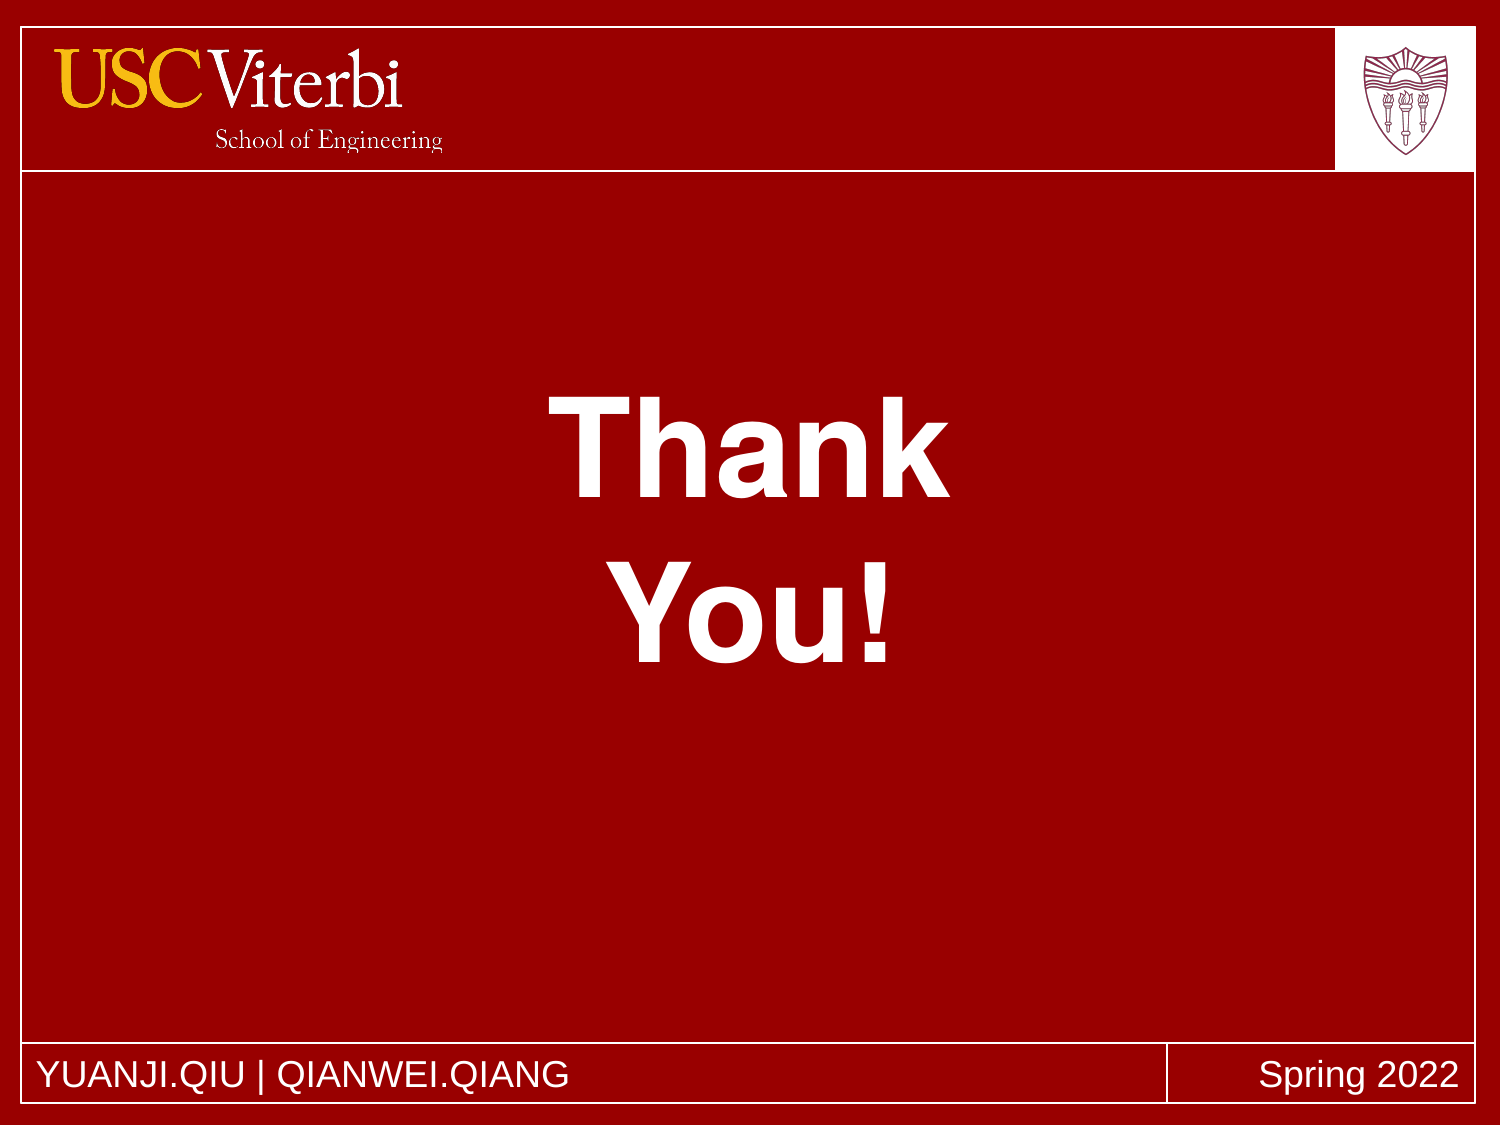

# Thank You!
YUANJI.QIU | QIANWEI.QIANG
Spring 2022